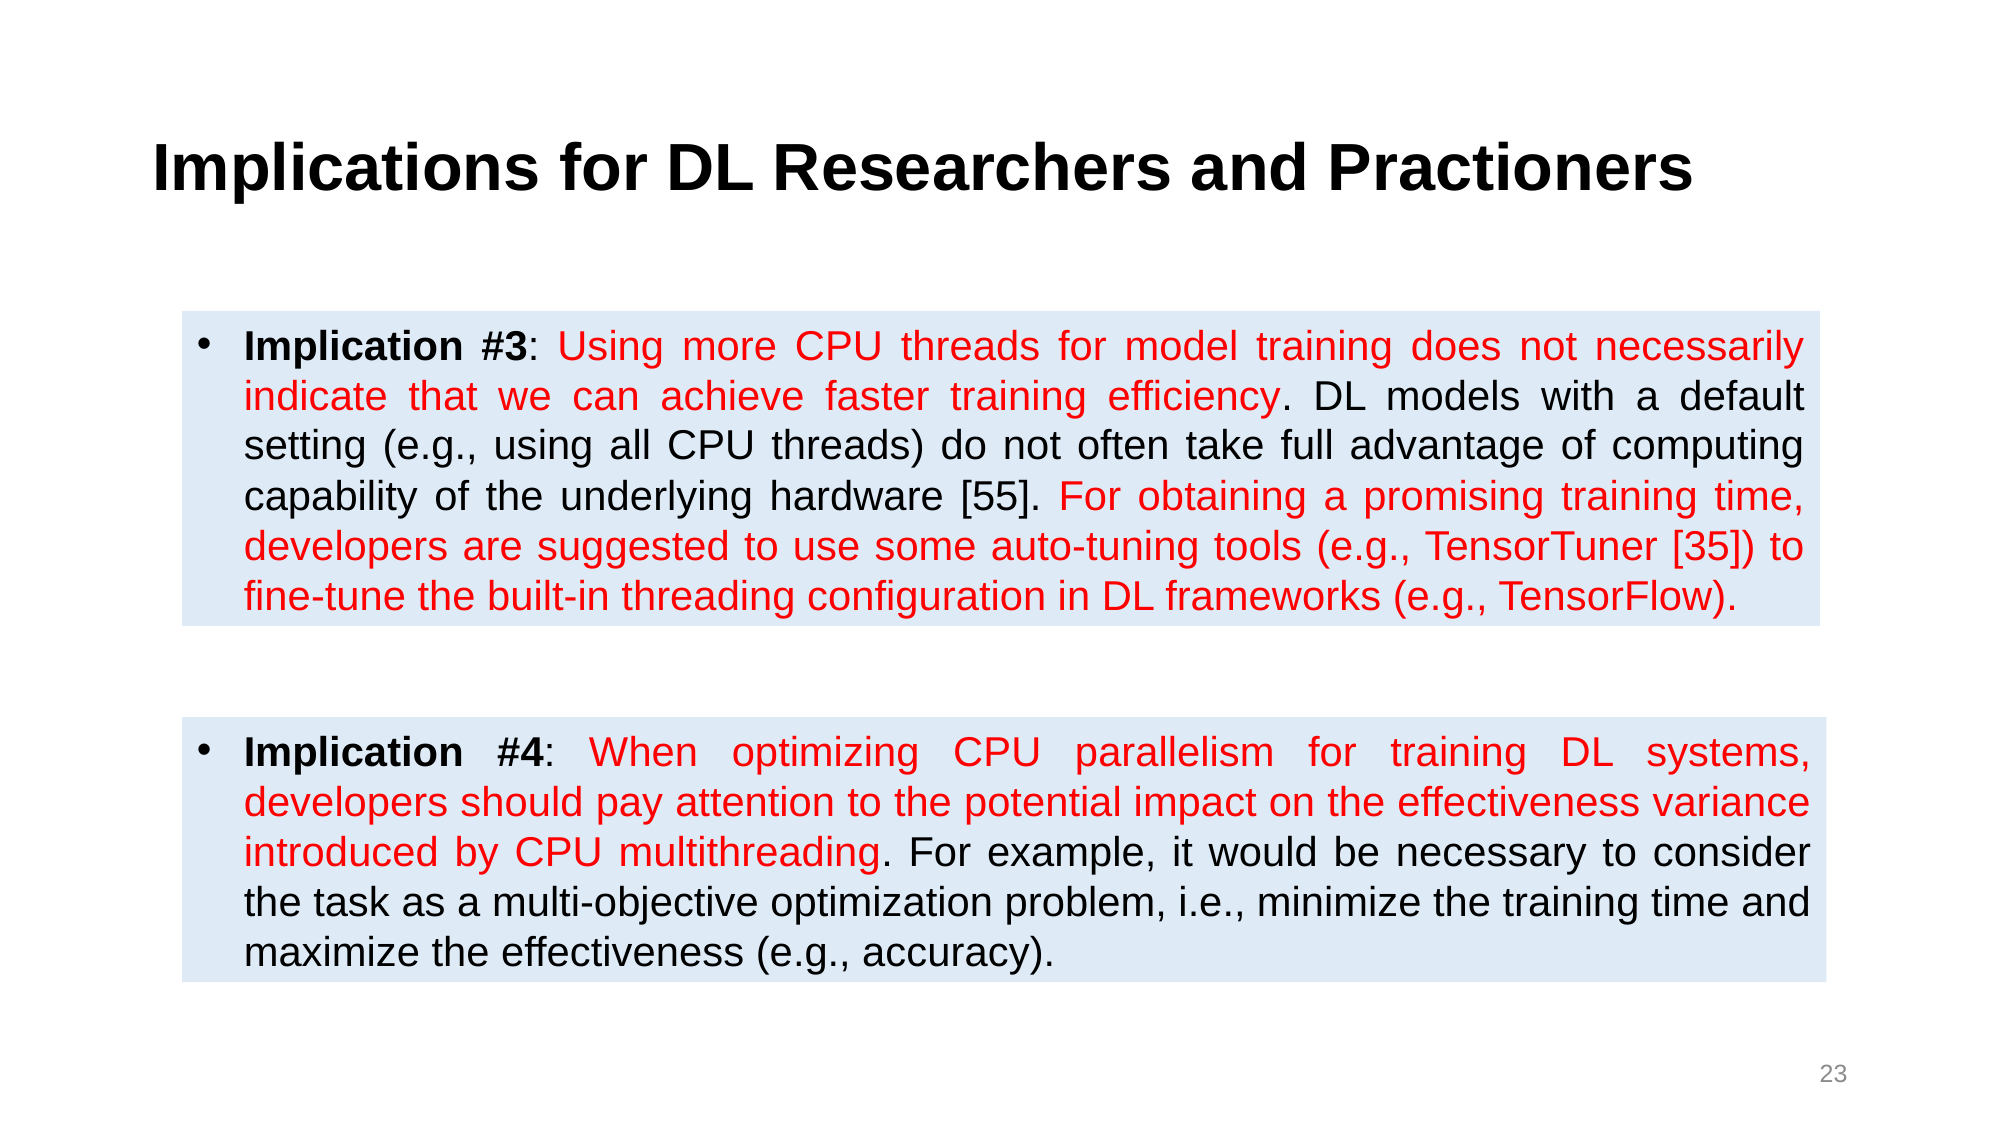

# Implications for DL Researchers and Practioners
Implication #3: Using more CPU threads for model training does not necessarily indicate that we can achieve faster training efficiency. DL models with a default setting (e.g., using all CPU threads) do not often take full advantage of computing capability of the underlying hardware [55]. For obtaining a promising training time, developers are suggested to use some auto-tuning tools (e.g., TensorTuner [35]) to fine-tune the built-in threading configuration in DL frameworks (e.g., TensorFlow).
Implication #4: When optimizing CPU parallelism for training DL systems, developers should pay attention to the potential impact on the effectiveness variance introduced by CPU multithreading. For example, it would be necessary to consider the task as a multi-objective optimization problem, i.e., minimize the training time and maximize the effectiveness (e.g., accuracy).
23